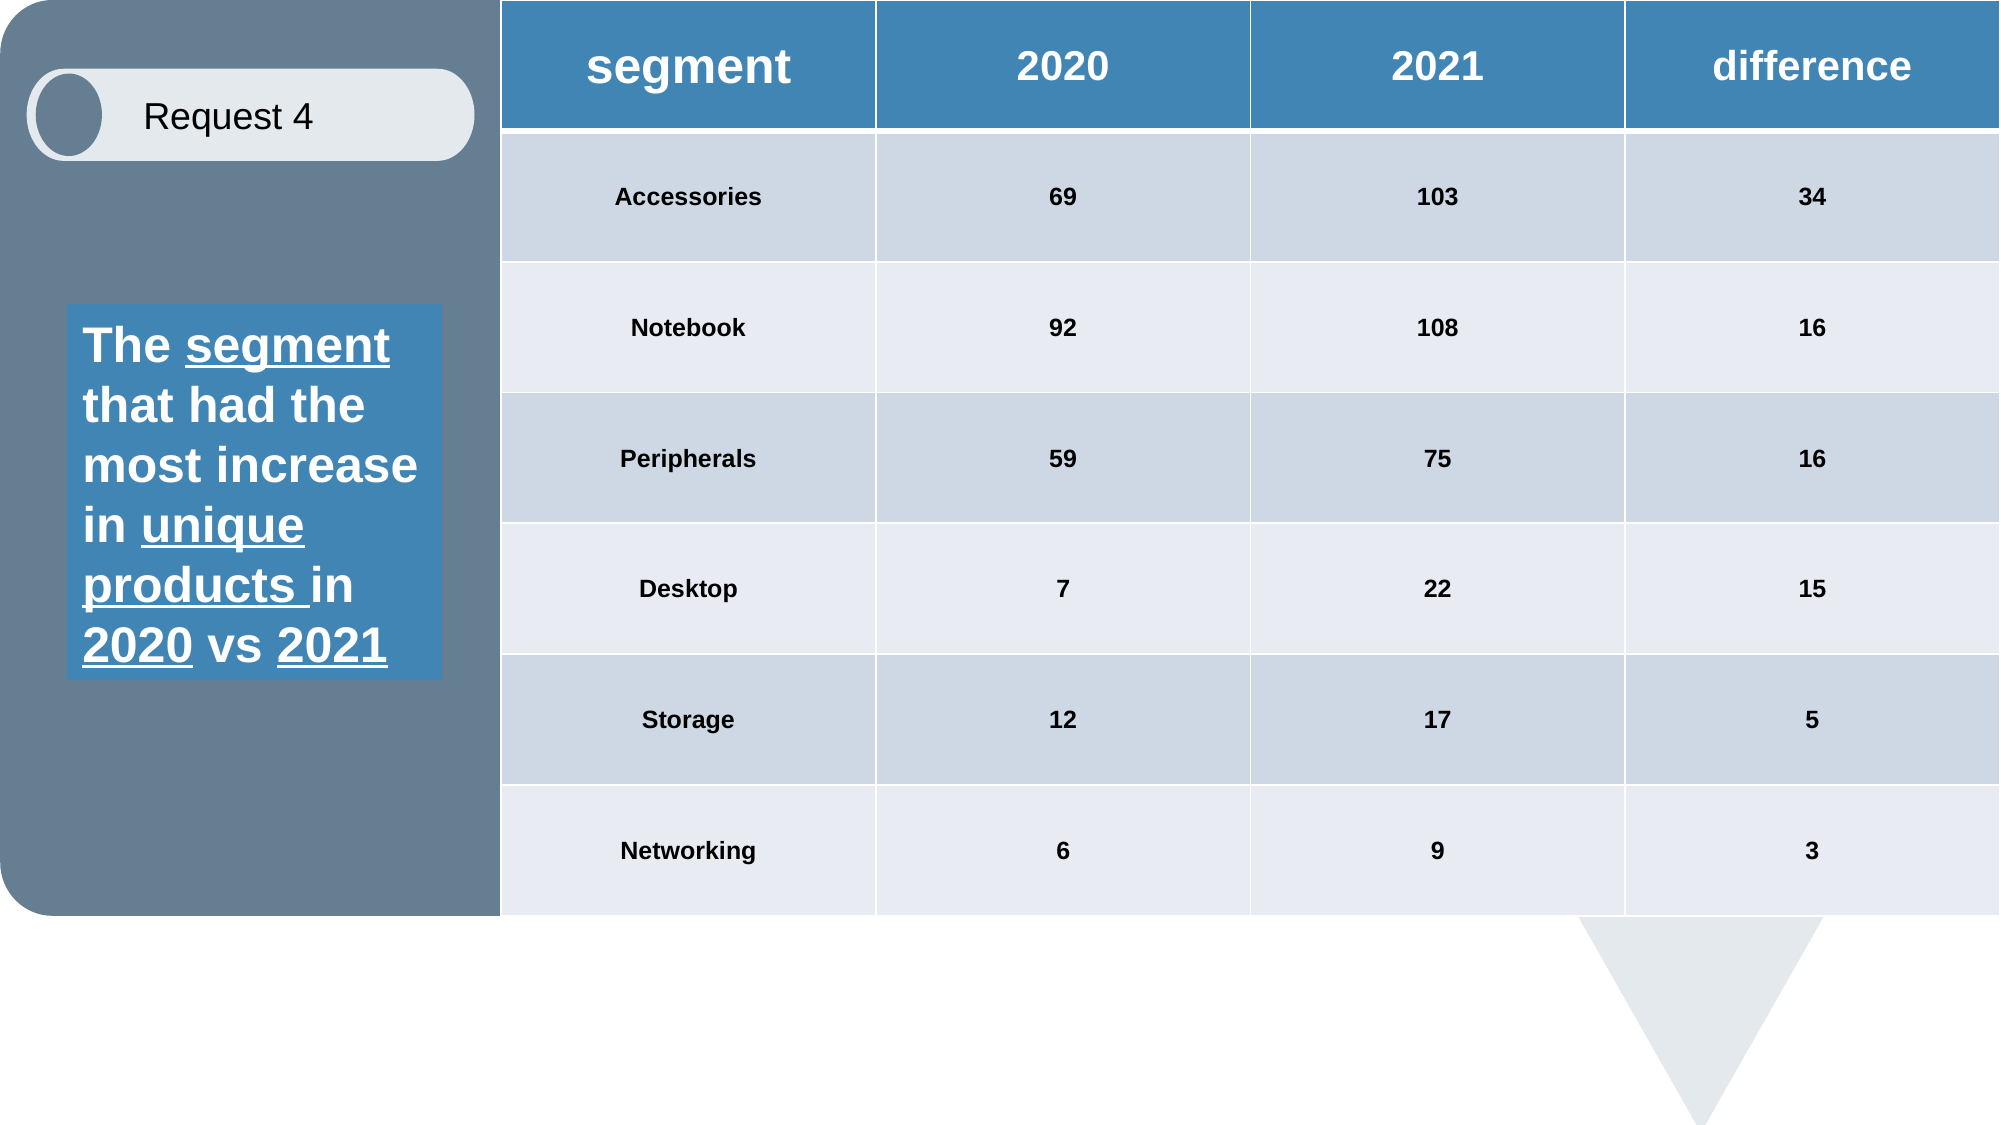

| segment | 2020 | 2021 | difference |
| --- | --- | --- | --- |
| Accessories | 69 | 103 | 34 |
| Notebook | 92 | 108 | 16 |
| Peripherals | 59 | 75 | 16 |
| Desktop | 7 | 22 | 15 |
| Storage | 12 | 17 | 5 |
| Networking | 6 | 9 | 3 |

Request 4
The segment that had the most increase in unique products in 2020 vs 2021